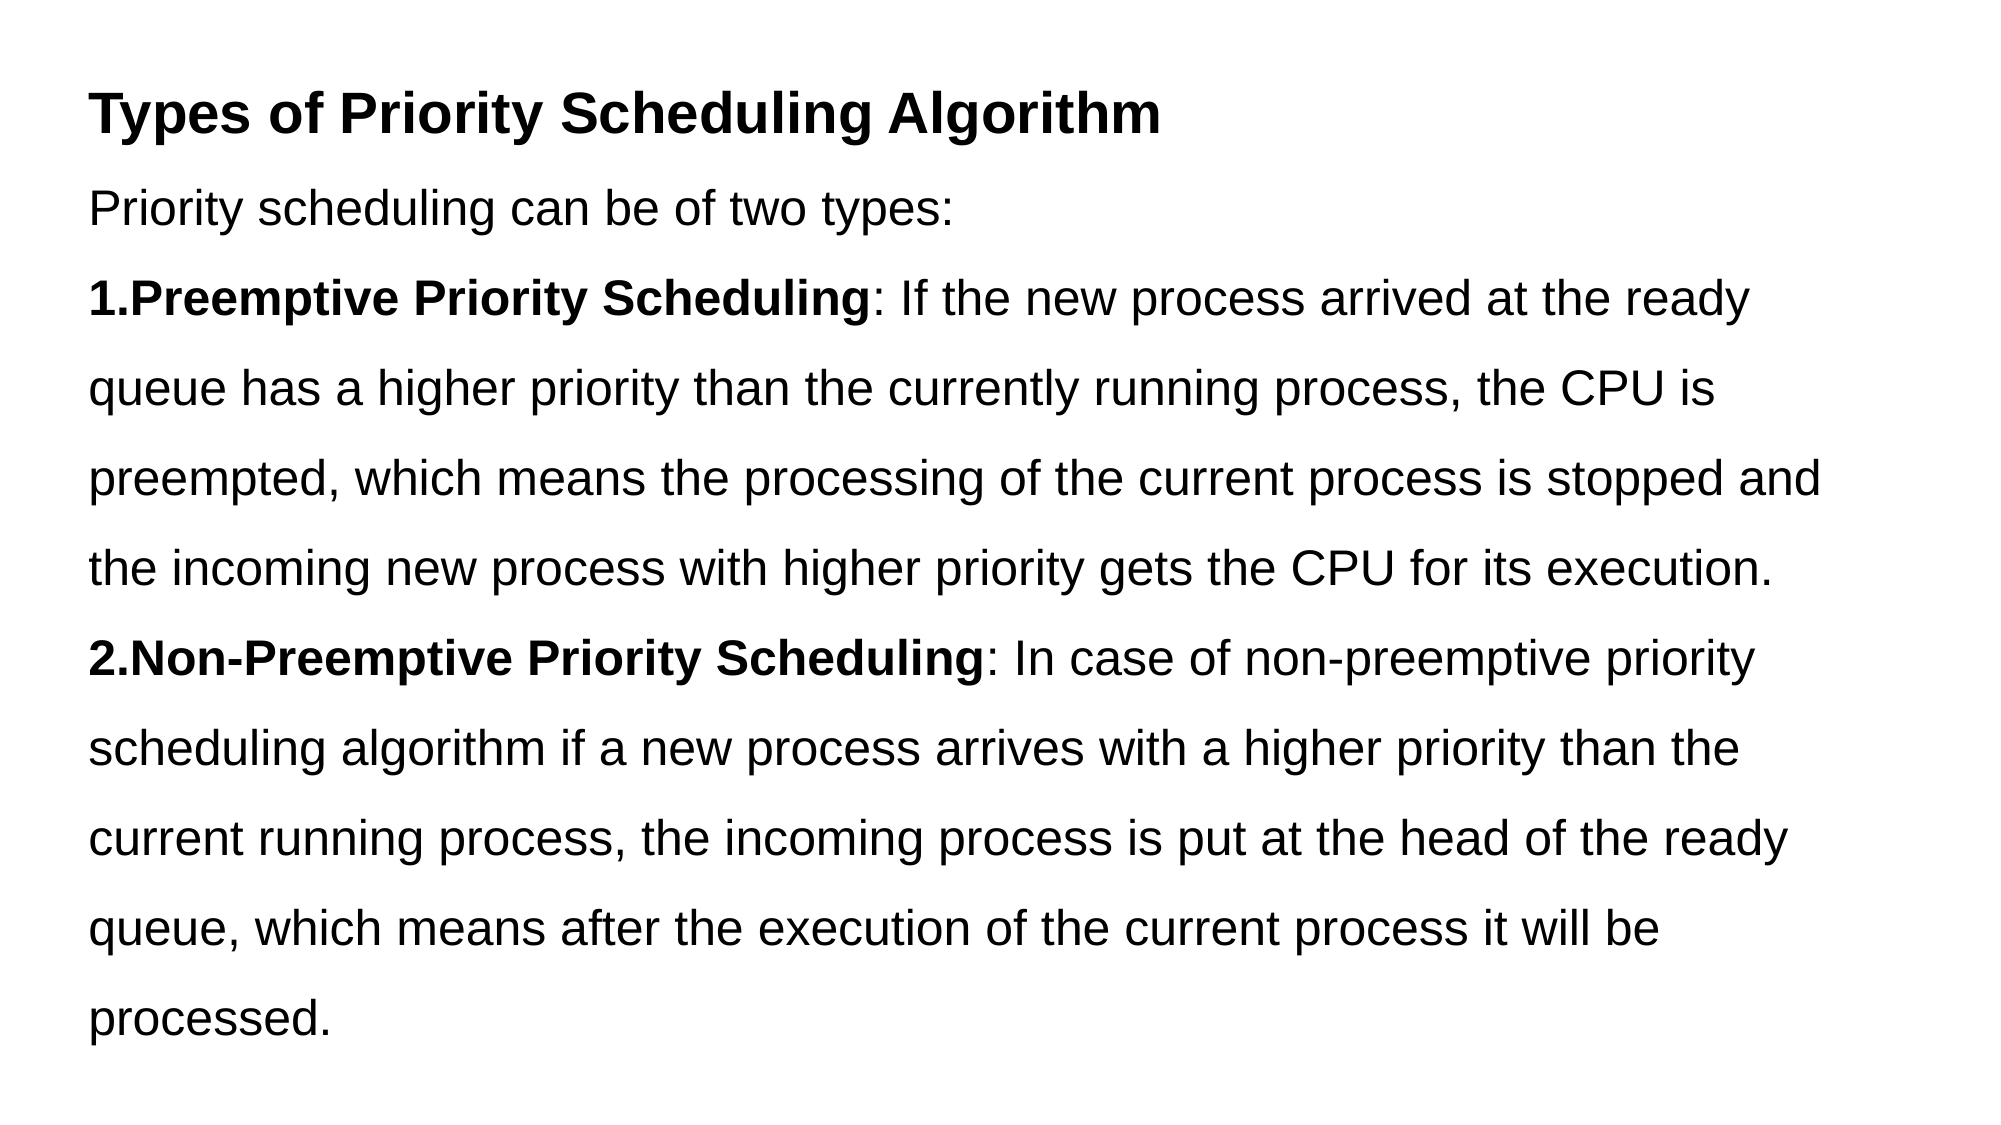

Types of Priority Scheduling Algorithm
Priority scheduling can be of two types:
Preemptive Priority Scheduling: If the new process arrived at the ready queue has a higher priority than the currently running process, the CPU is preempted, which means the processing of the current process is stopped and the incoming new process with higher priority gets the CPU for its execution.
Non-Preemptive Priority Scheduling: In case of non-preemptive priority scheduling algorithm if a new process arrives with a higher priority than the current running process, the incoming process is put at the head of the ready queue, which means after the execution of the current process it will be processed.